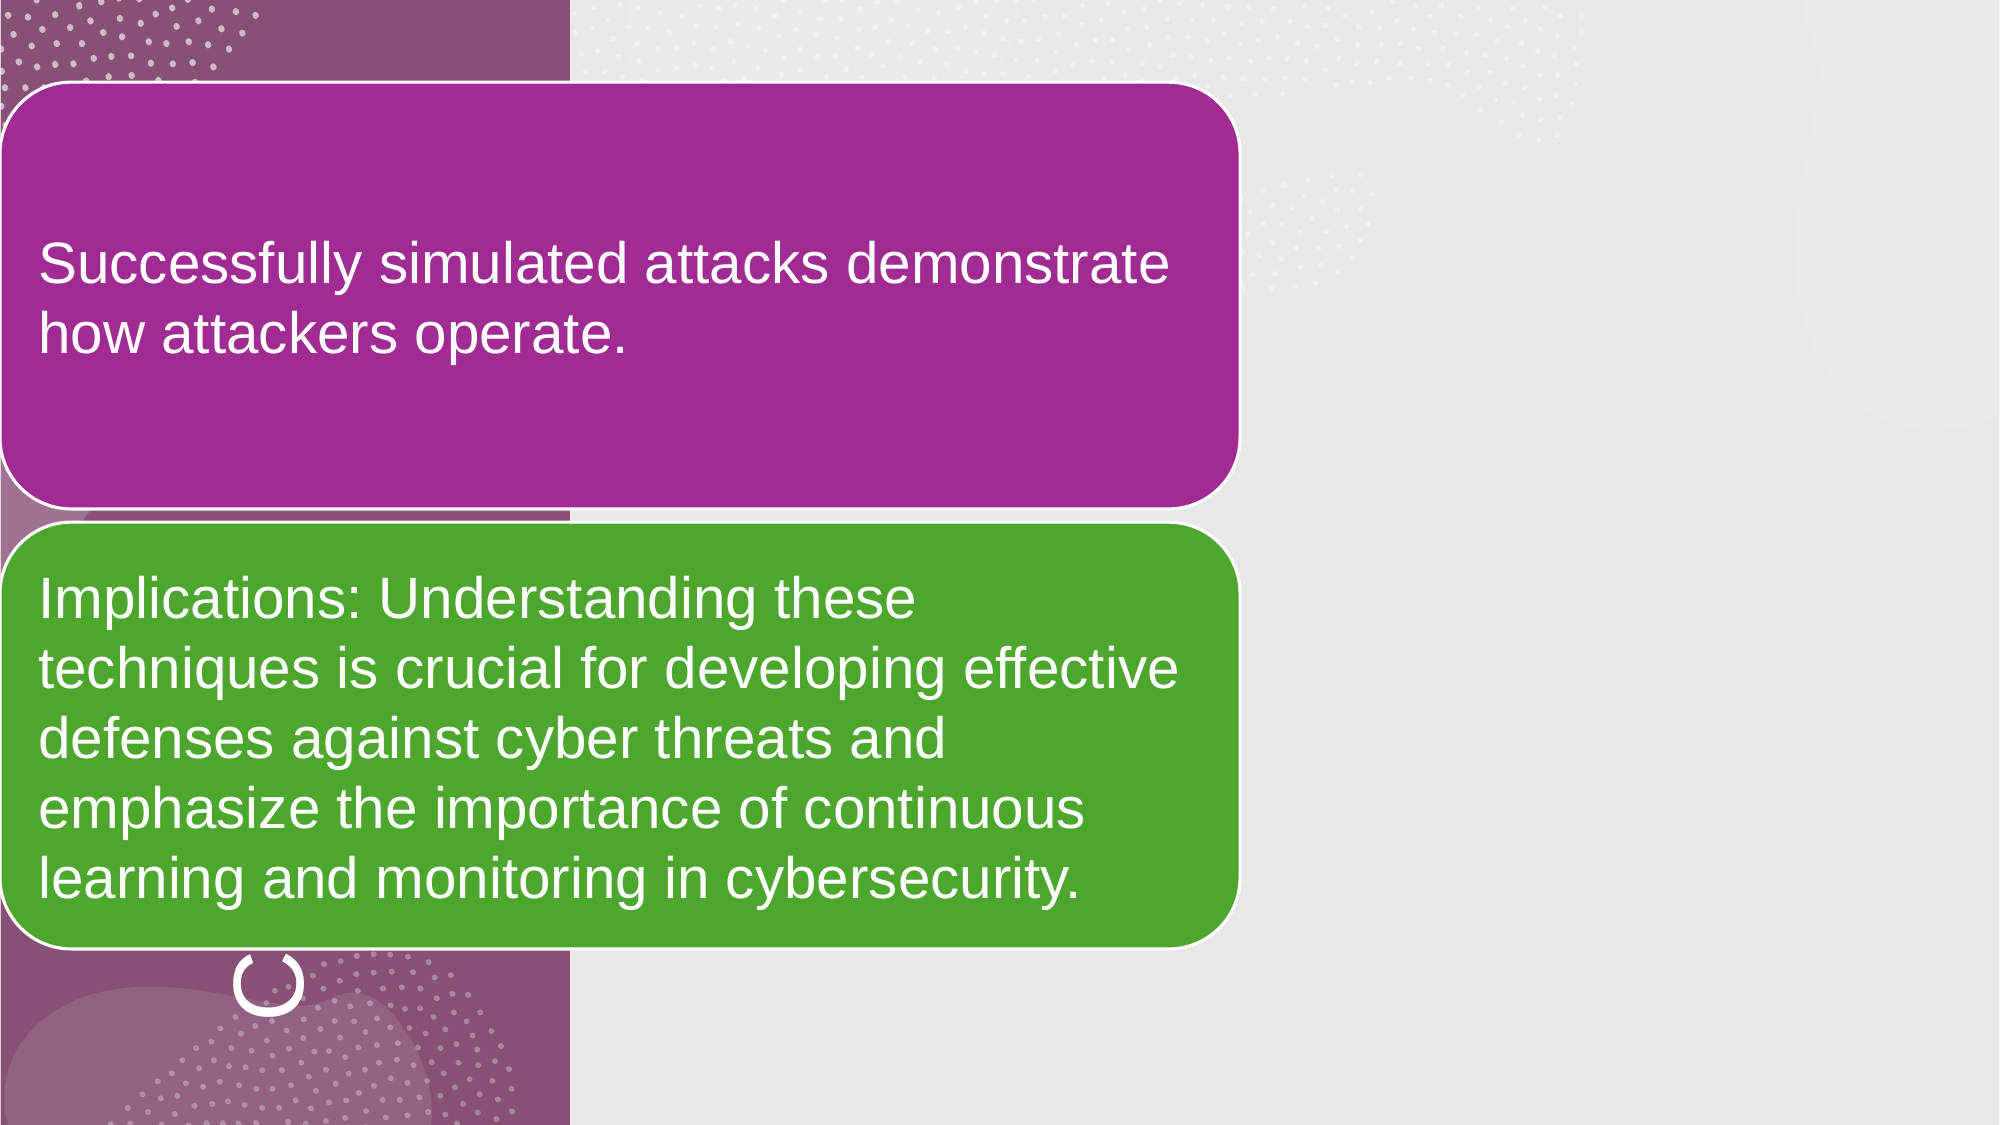

Successfully simulated attacks demonstrate how attackers operate.
Implications: Understanding these techniques is crucial for developing effective defenses against cyber threats and emphasize the importance of continuous learning and monitoring in cybersecurity.
# Conclusion